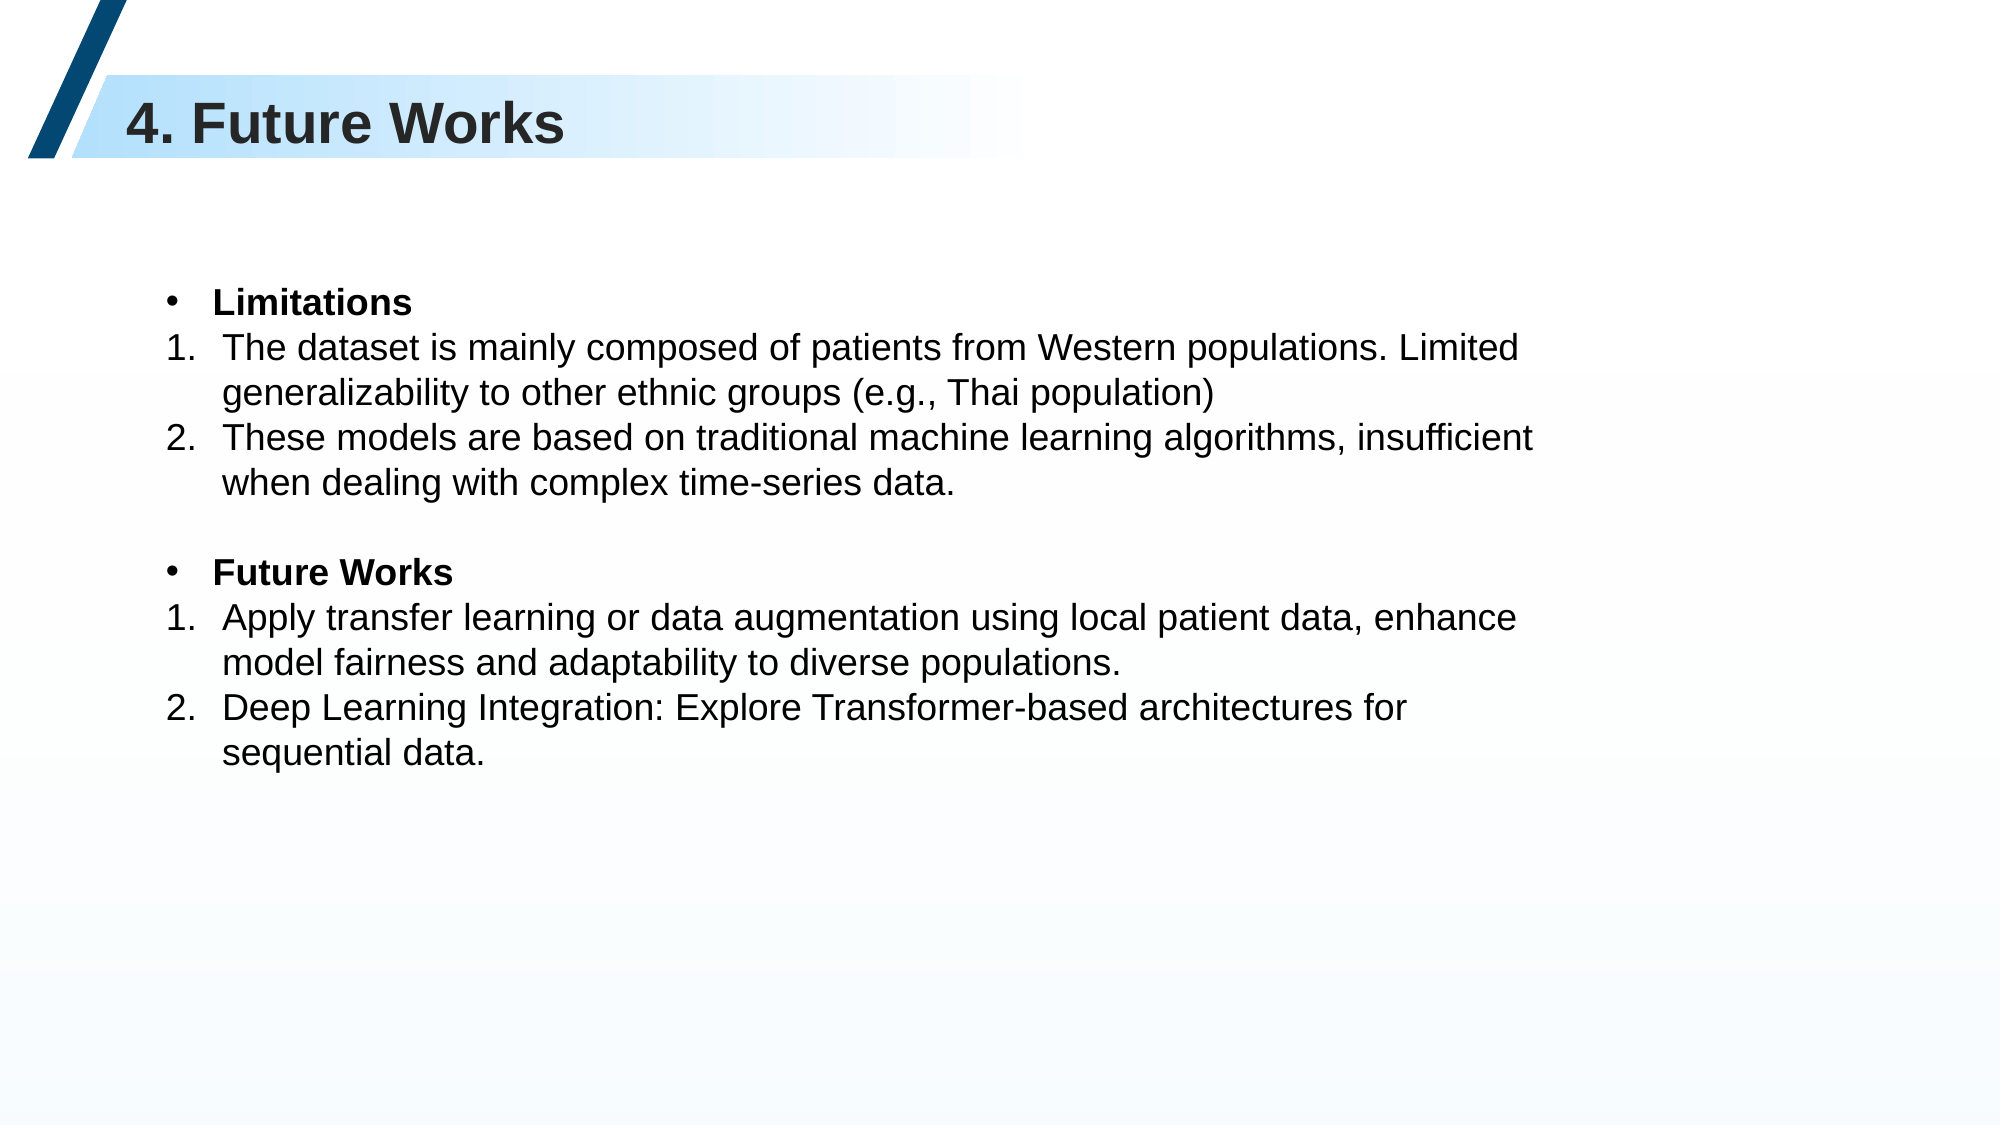

4. Future Works
Limitations
The dataset is mainly composed of patients from Western populations. Limited generalizability to other ethnic groups (e.g., Thai population)
These models are based on traditional machine learning algorithms, insufficient when dealing with complex time-series data.

Future Works
Apply transfer learning or data augmentation using local patient data, enhance model fairness and adaptability to diverse populations.
Deep Learning Integration: Explore Transformer-based architectures for sequential data.